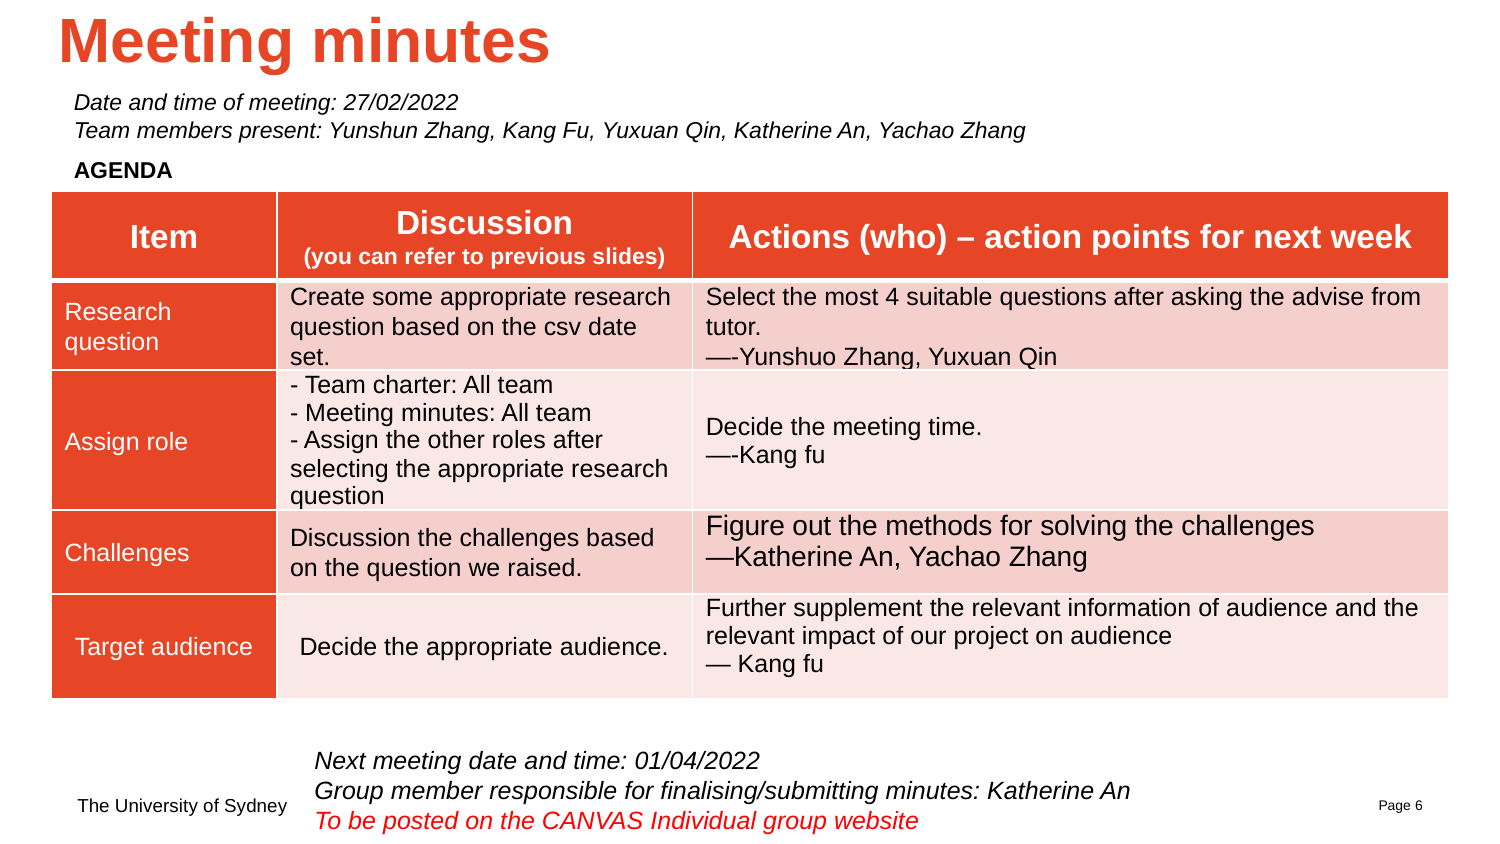

# Meeting minutes
Date and time of meeting: 27/02/2022
Team members present: Yunshun Zhang, Kang Fu, Yuxuan Qin, Katherine An, Yachao Zhang

AGENDA
| Item | Discussion (you can refer to previous slides) | Actions (who) – action points for next week |
| --- | --- | --- |
| Research question | Create some appropriate research question based on the csv date set. | Select the most 4 suitable questions after asking the advise from tutor. —-Yunshuo Zhang, Yuxuan Qin |
| Assign role | - Team charter: All team - Meeting minutes: All team - Assign the other roles after selecting the appropriate research question | Decide the meeting time. —-Kang fu |
| Challenges | Discussion the challenges based on the question we raised. | Figure out the methods for solving the challenges —Katherine An, Yachao Zhang |
| Target audience | Decide the appropriate audience. | Further supplement the relevant information of audience and the relevant impact of our project on audience — Kang fu |
Next meeting date and time: 01/04/2022
Group member responsible for finalising/submitting minutes: Katherine An
To be posted on the CANVAS Individual group website